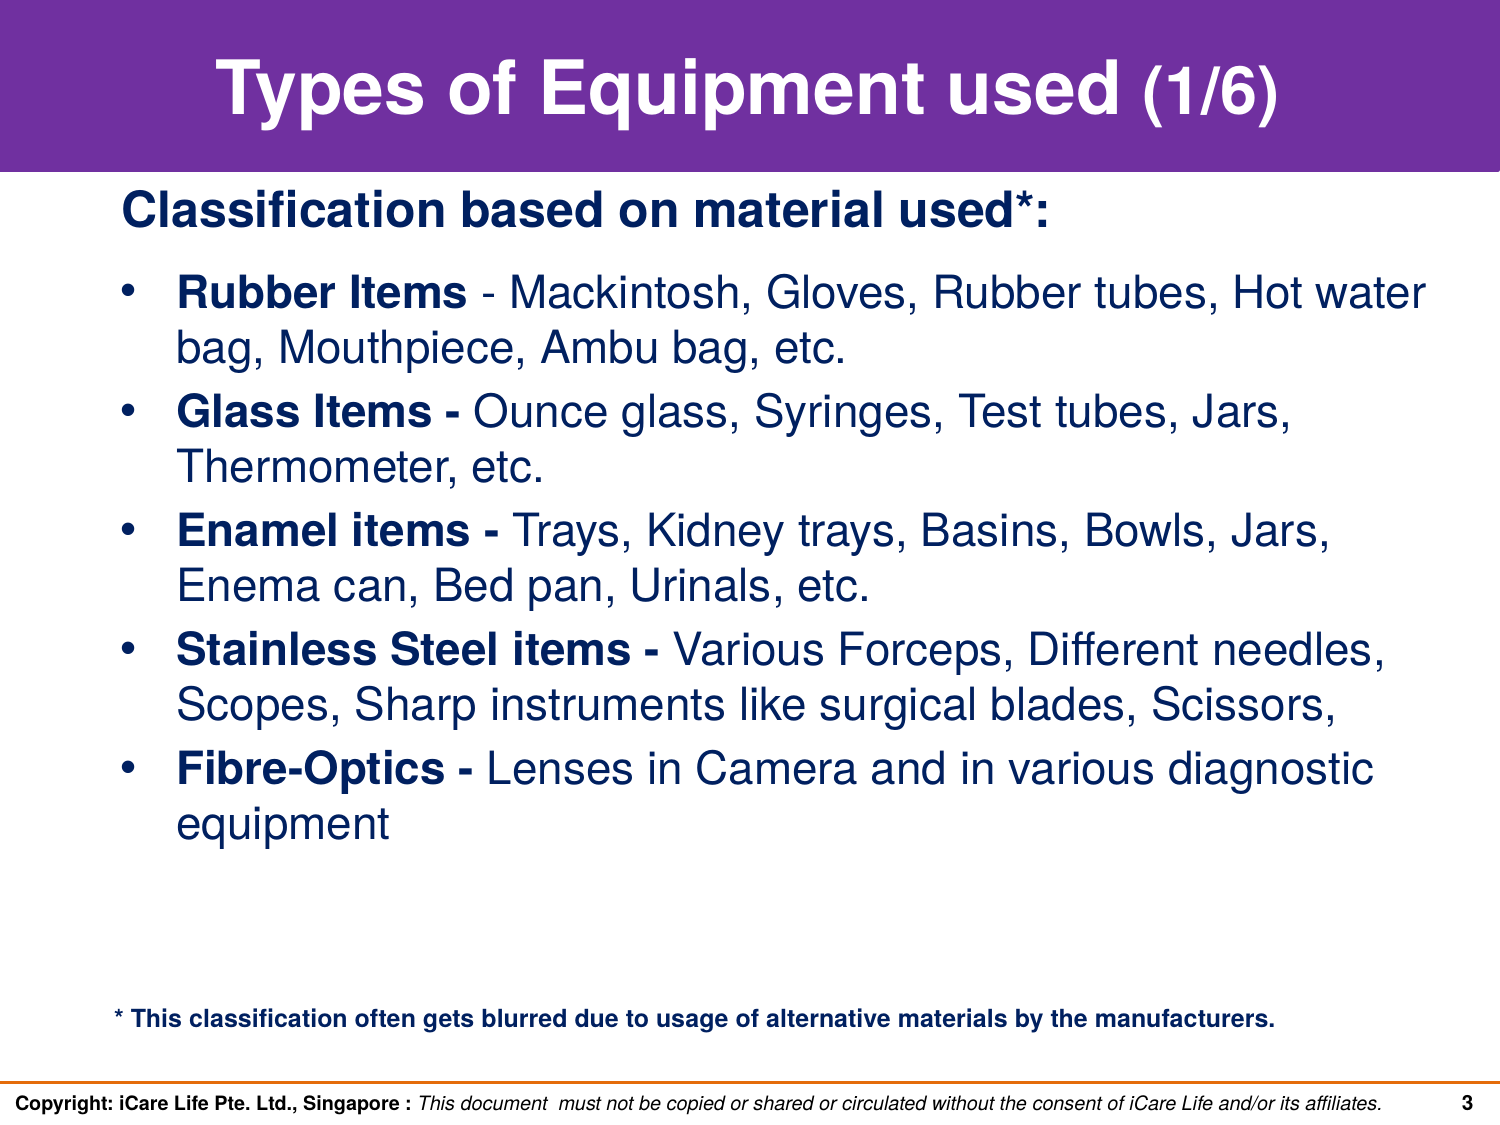

Learning outcomes
Types of Equipment used (1/6)
 Classification based on material used*:
Rubber Items - Mackintosh, Gloves, Rubber tubes, Hot water bag, Mouthpiece, Ambu bag, etc.
Glass Items - Ounce glass, Syringes, Test tubes, Jars, Thermometer, etc.
Enamel items - Trays, Kidney trays, Basins, Bowls, Jars, Enema can, Bed pan, Urinals, etc.
Stainless Steel items - Various Forceps, Different needles, Scopes, Sharp instruments like surgical blades, Scissors,
Fibre-Optics - Lenses in Camera and in various diagnostic equipment

 * This classification often gets blurred due to usage of alternative materials by the manufacturers.
3